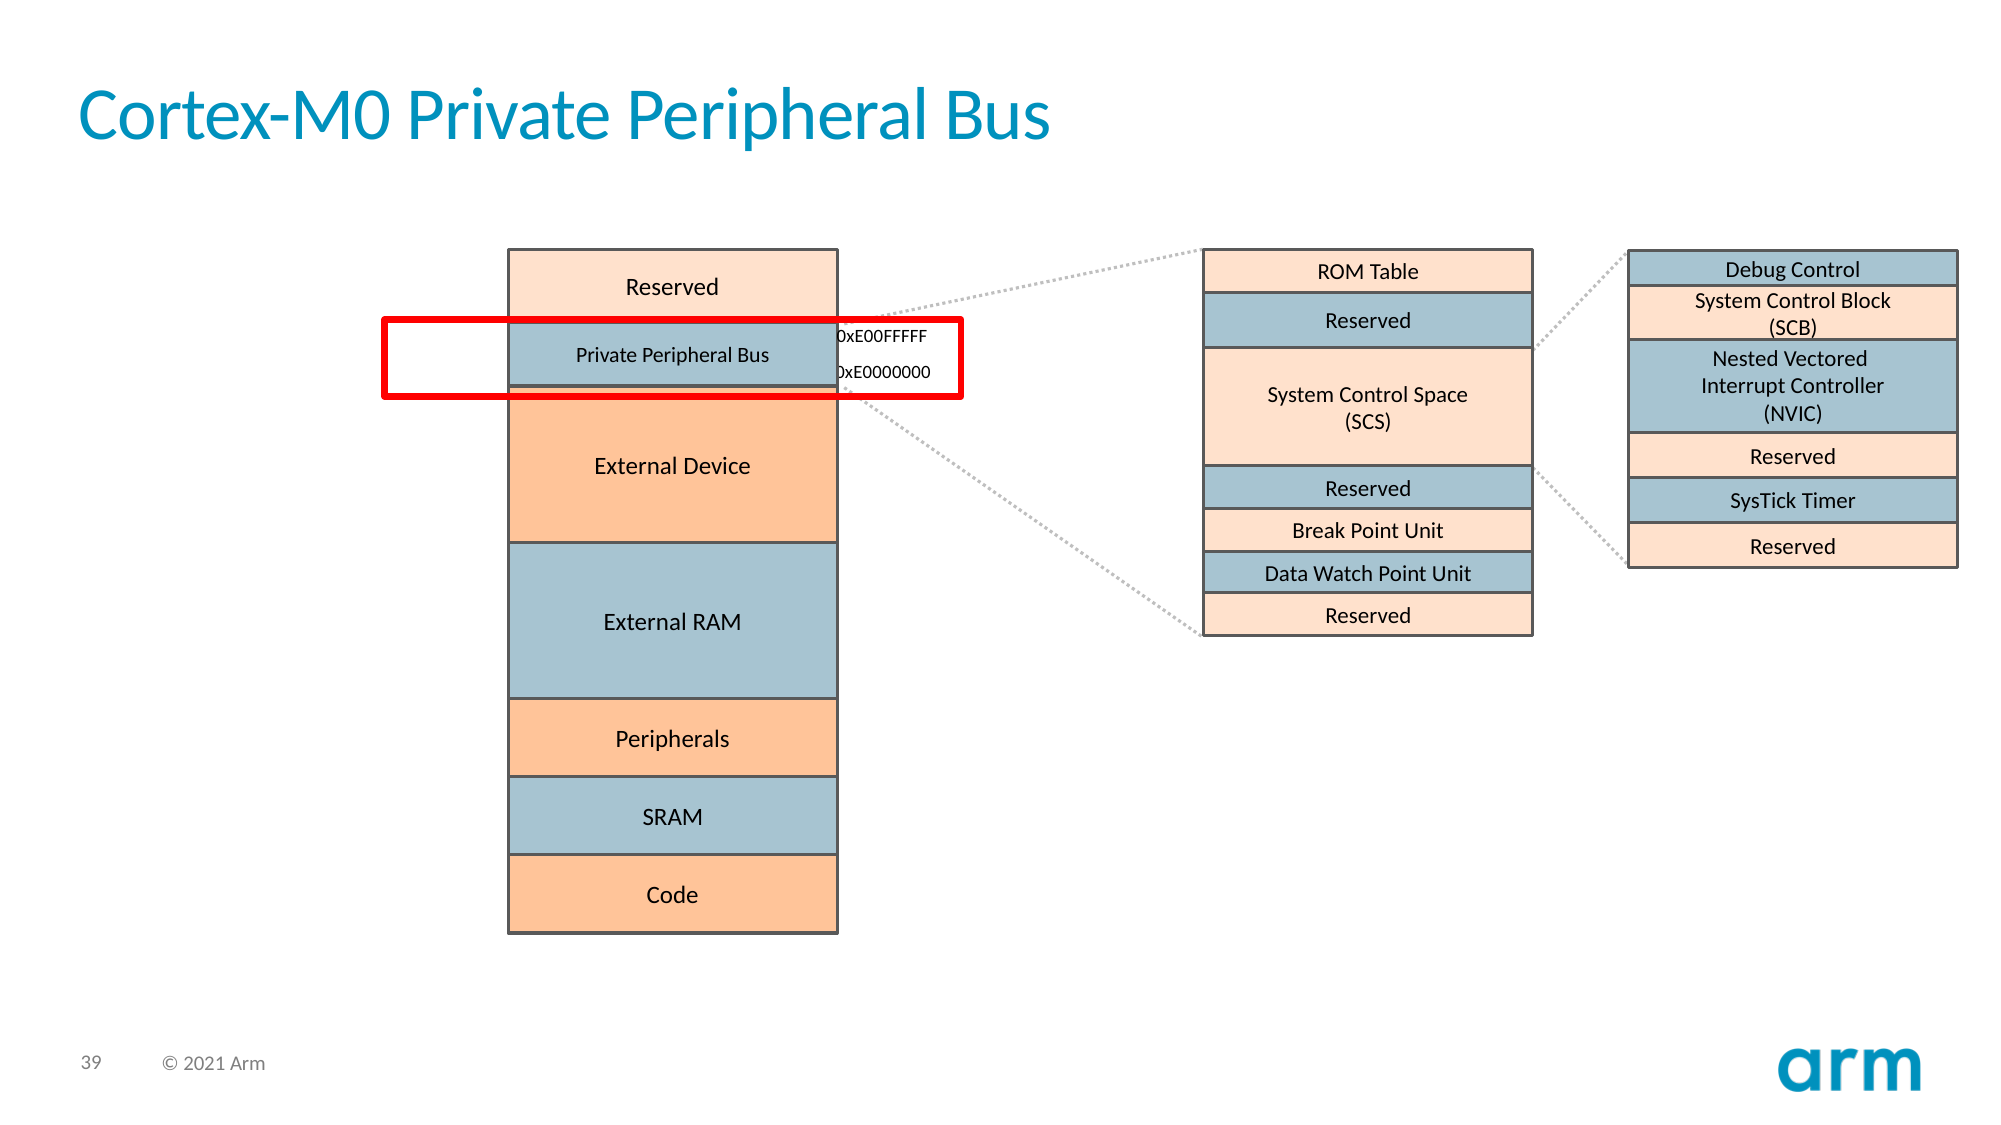

# Cortex-M0 Private Peripheral Bus
Reserved
ROM Table
Debug Control
System Control Block
(SCB)
Reserved
0xE00FFFFF

Private Peripheral Bus
Nested Vectored
Interrupt Controller
(NVIC)
System Control Space
(SCS)
0xE0000000
External Device
Reserved
Reserved
SysTick Timer
Break Point Unit
Reserved
External RAM
Data Watch Point Unit
Reserved
Peripherals
SRAM
Code